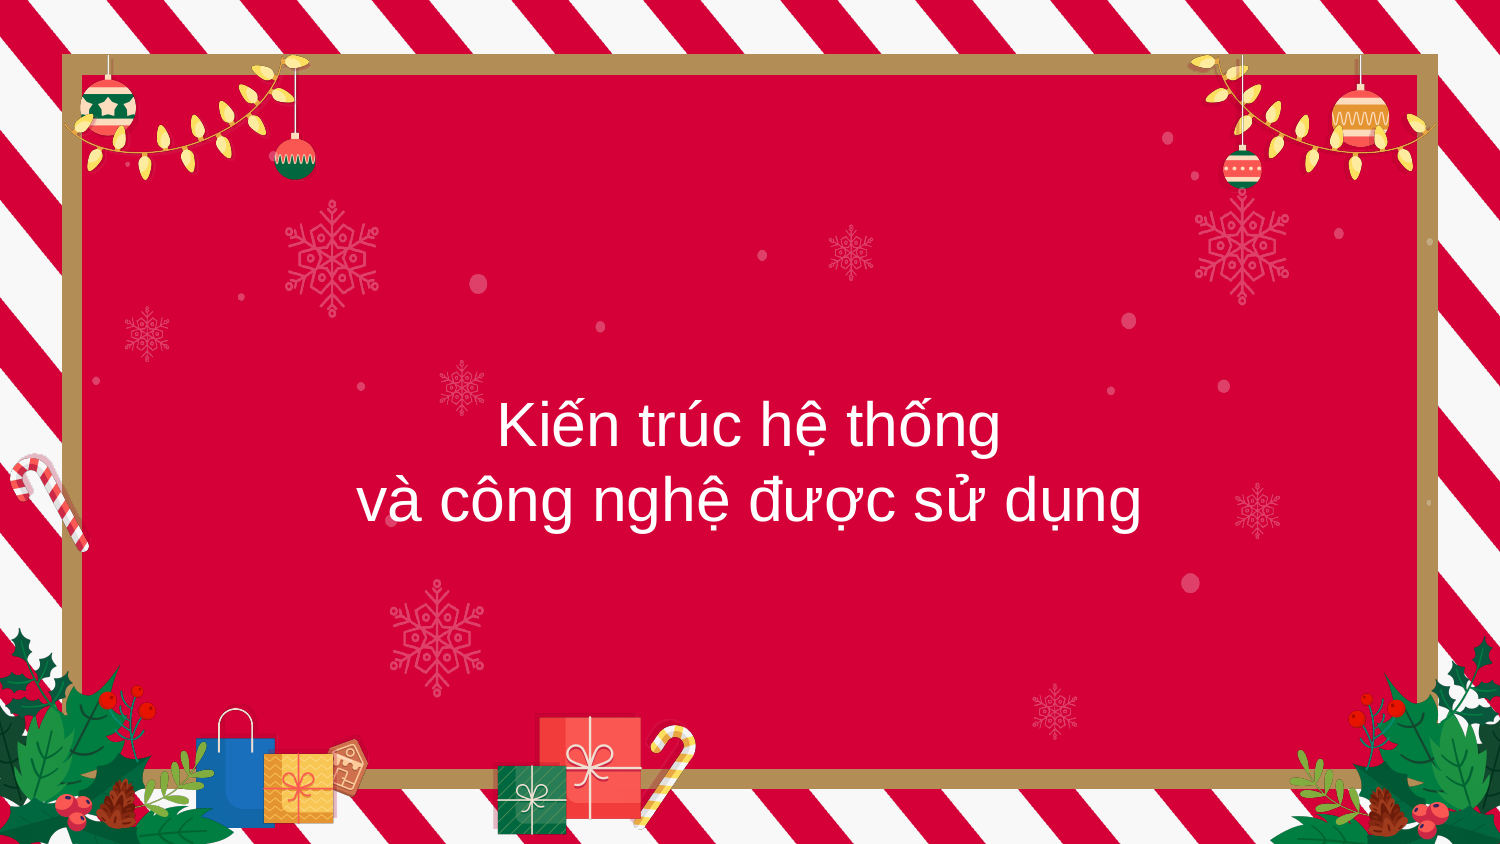

Kiến trúc hệ thống
và công nghệ được sử dụng